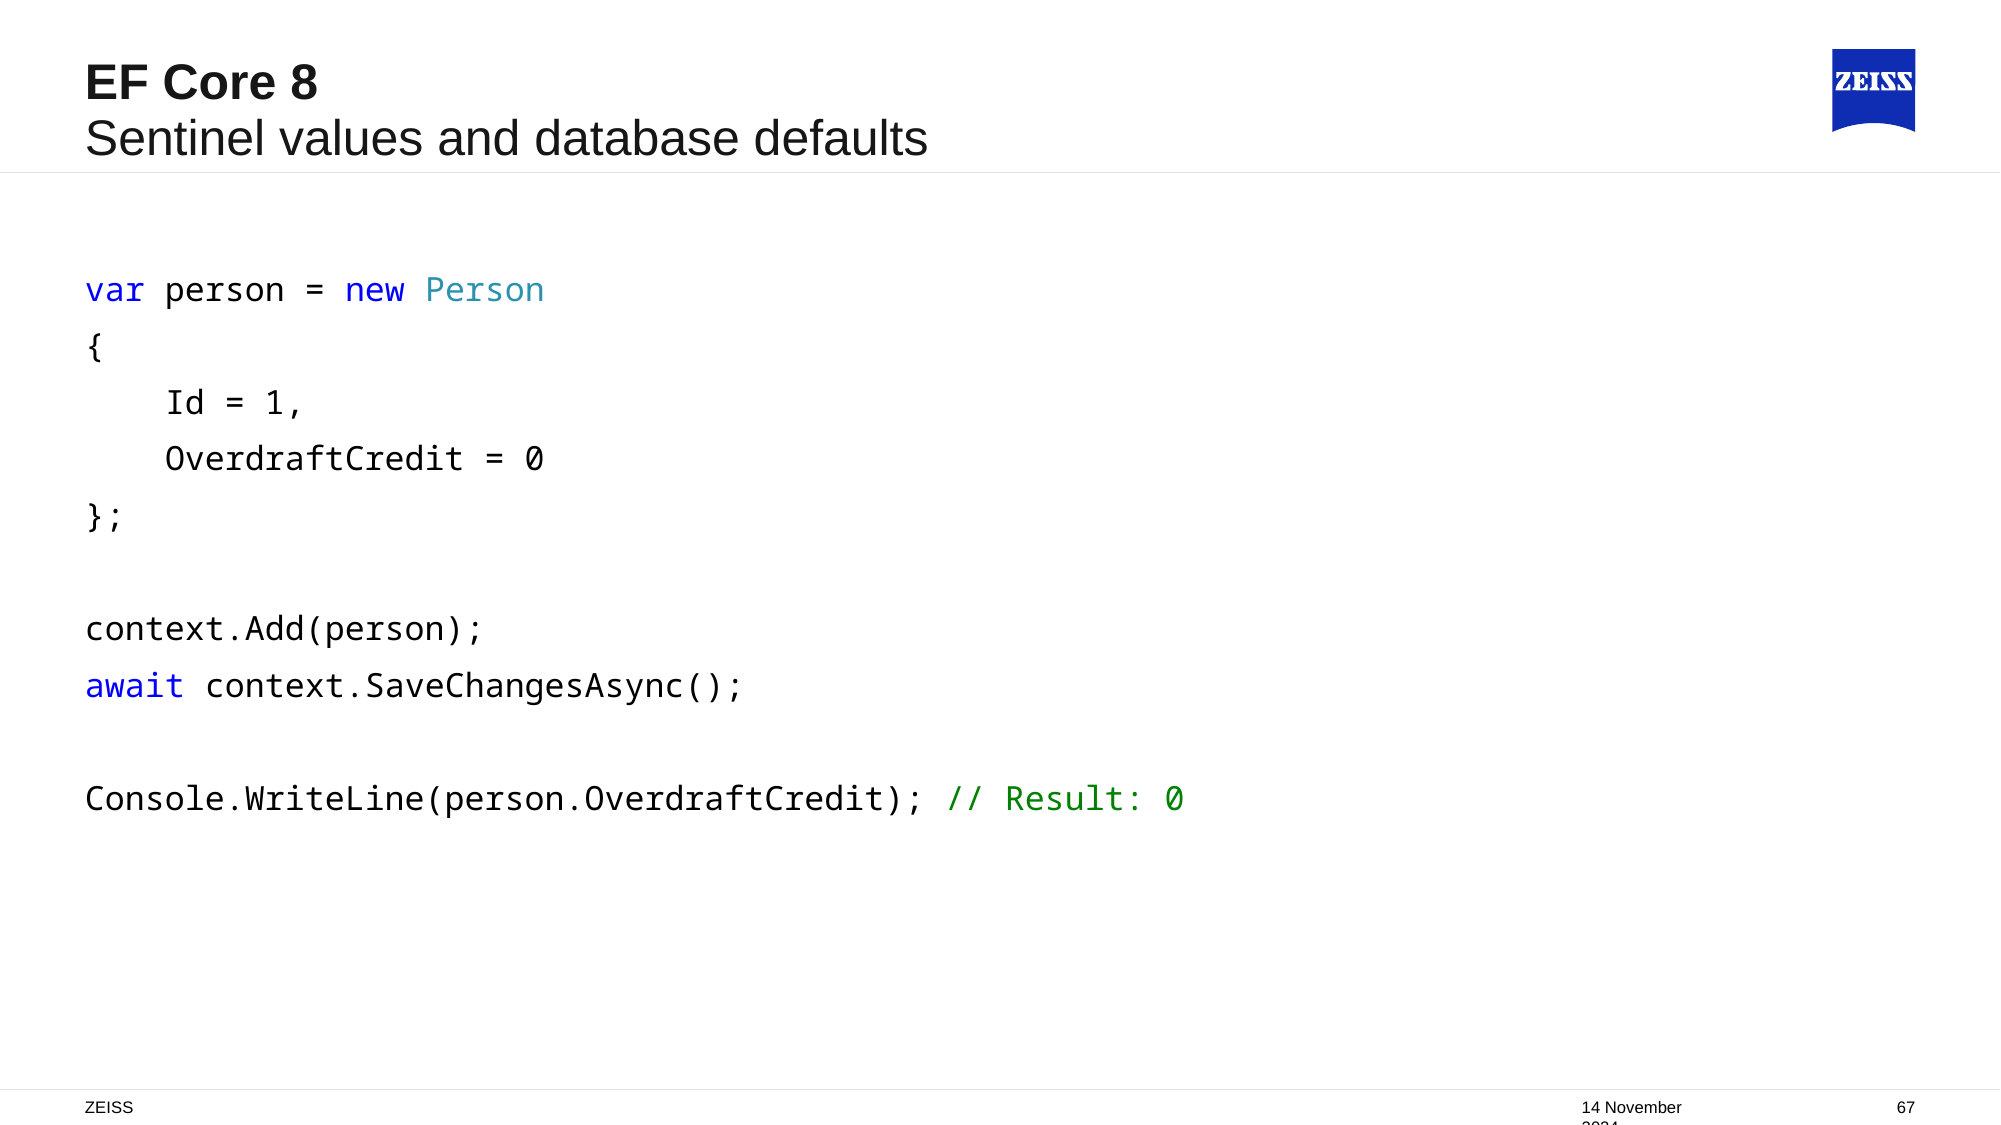

# EF Core 8
Sentinel values and database defaults
var person = new Person
{
    Id = 1,
    OverdraftCredit = 0
};

context.Add(person);
await context.SaveChangesAsync();

Console.WriteLine(person.OverdraftCredit); // Result: 0
ZEISS
14 November 2024
67